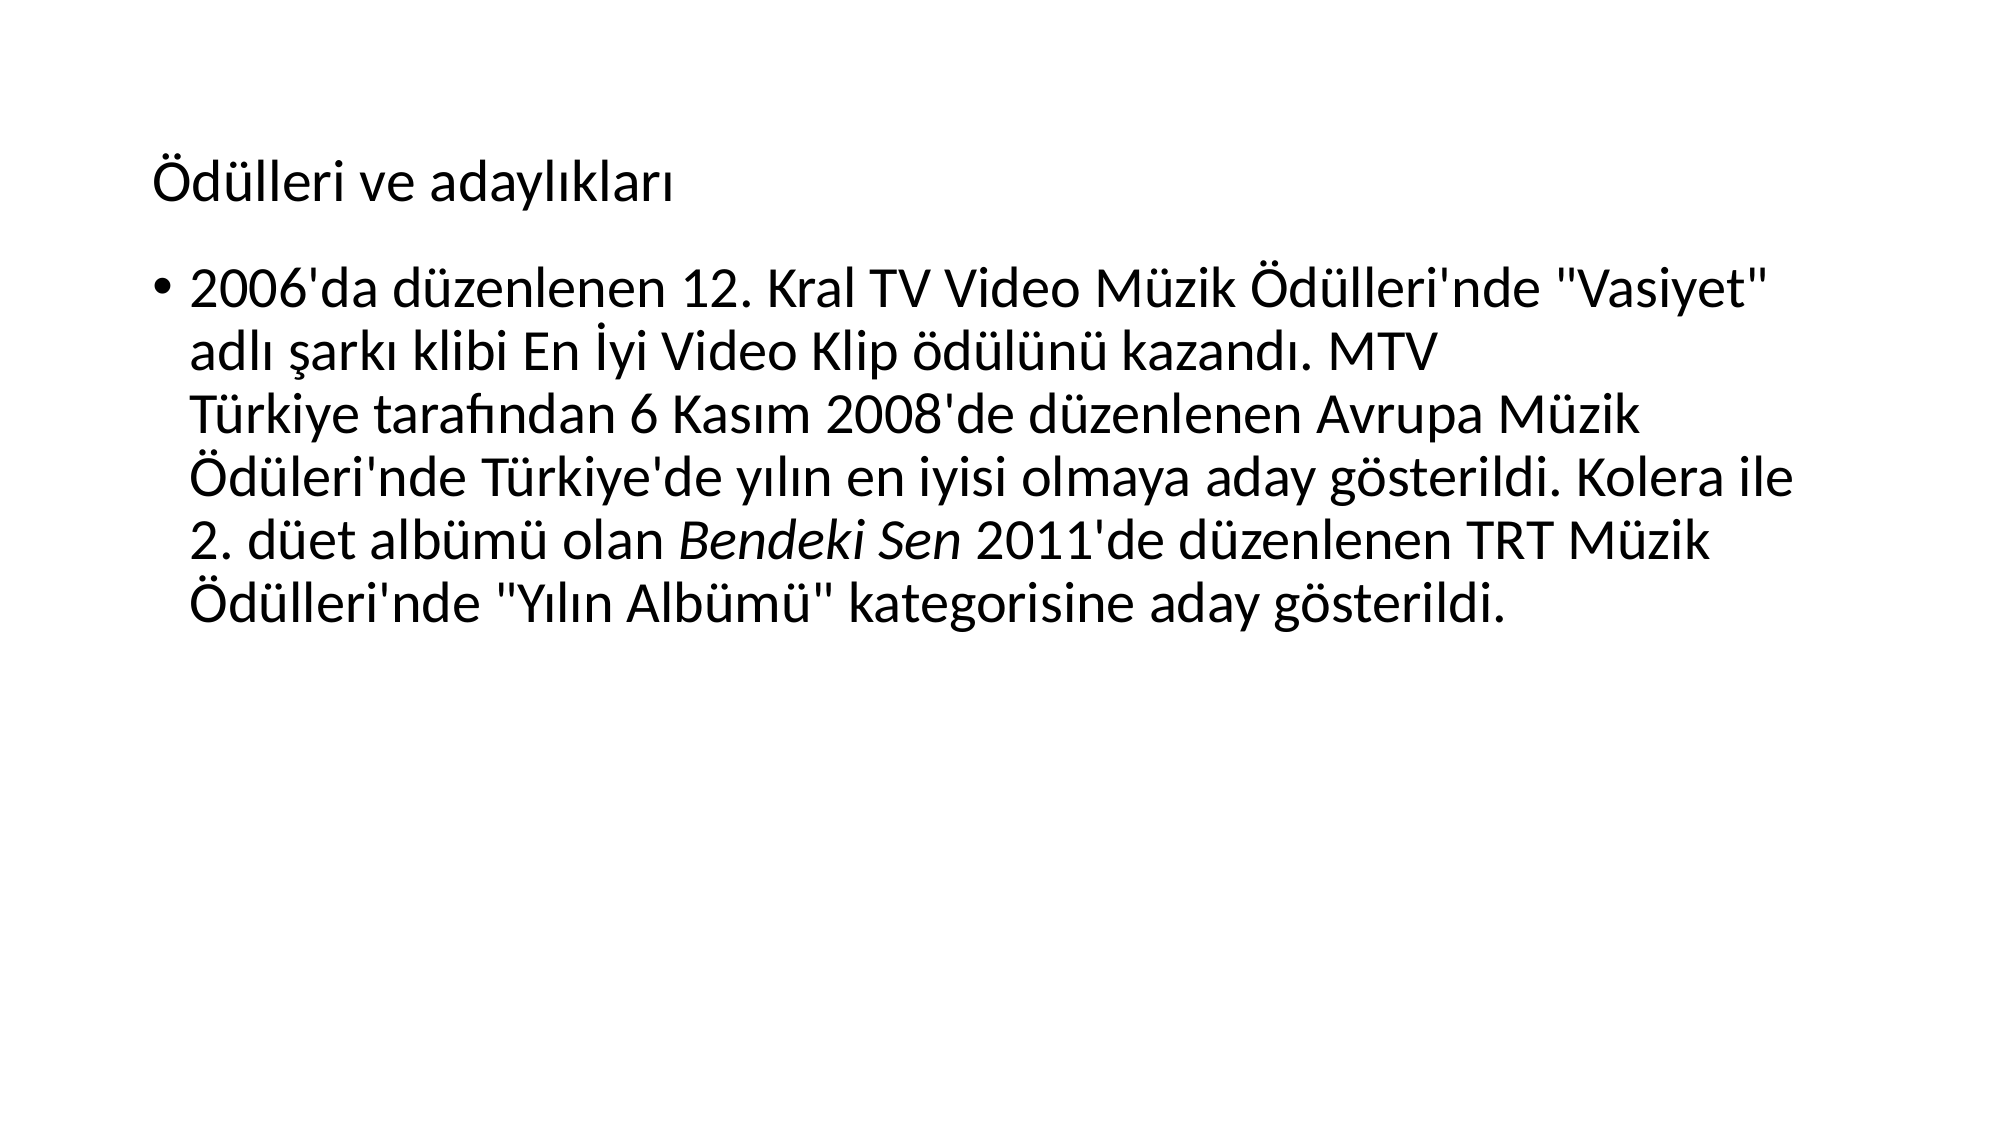

# Ödülleri ve adaylıkları
2006'da düzenlenen 12. Kral TV Video Müzik Ödülleri'nde "Vasiyet" adlı şarkı klibi En İyi Video Klip ödülünü kazandı. MTV Türkiye tarafından 6 Kasım 2008'de düzenlenen Avrupa Müzik Ödüleri'nde Türkiye'de yılın en iyisi olmaya aday gösterildi. Kolera ile 2. düet albümü olan Bendeki Sen 2011'de düzenlenen TRT Müzik Ödülleri'nde "Yılın Albümü" kategorisine aday gösterildi.